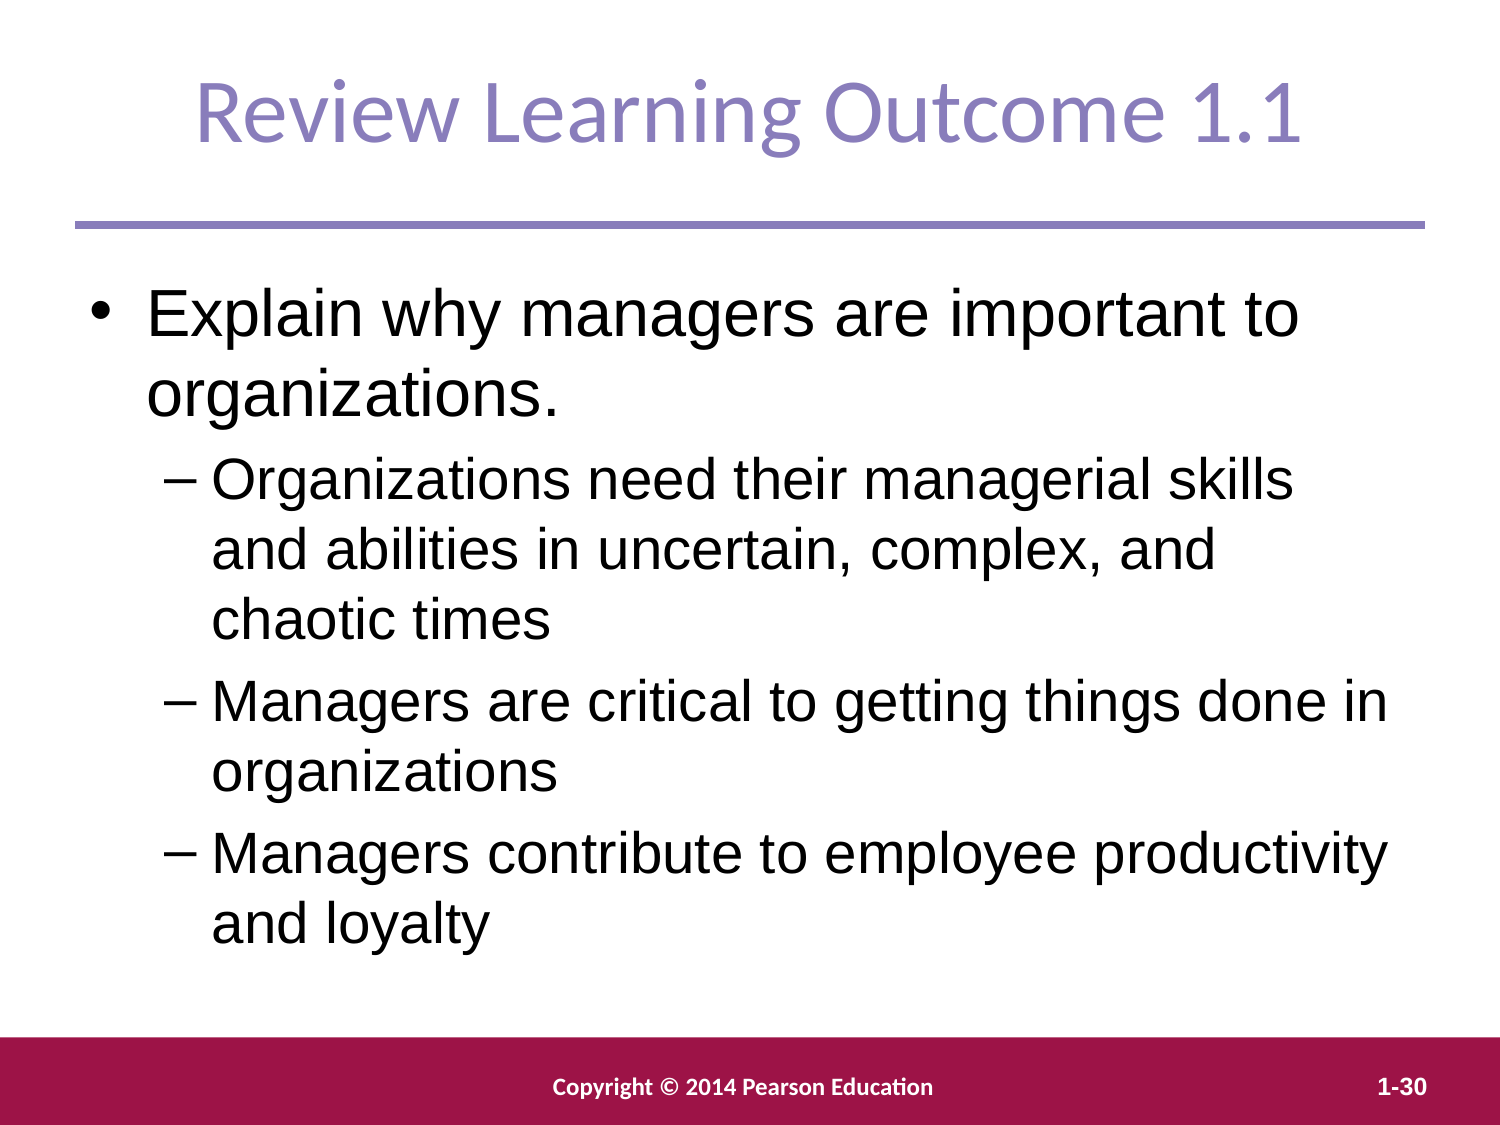

Review Learning Outcome 1.1
Explain why managers are important to organizations.
Organizations need their managerial skills and abilities in uncertain, complex, and chaotic times
Managers are critical to getting things done in organizations
Managers contribute to employee productivity and loyalty